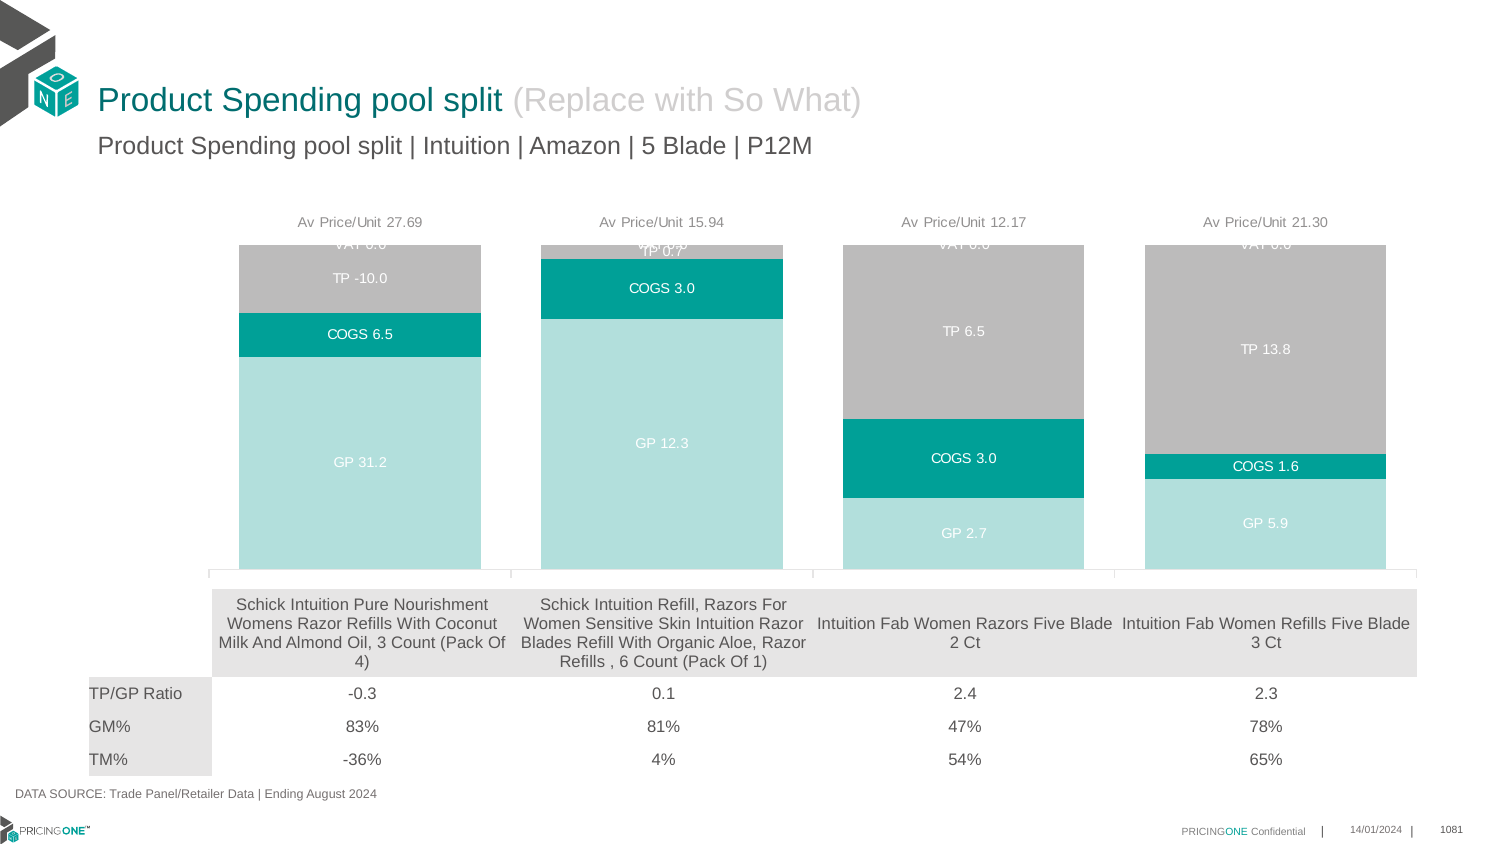

# Product Spending pool split (Replace with So What)
Product Spending pool split | Intuition | Amazon | 5 Blade | P12M

### Chart

| Category | GP | COGS | TP | VAT |
|---|---|---|---|---|
| Av Price/Unit 27.69 | 31.205 | 6.4712 | -9.988645291179651 | 0.0 |
| Av Price/Unit 15.94 | 12.308504784756897 | 2.9581625639947435 | 0.6696314365308815 | 0.0 |
| Av Price/Unit 12.17 | 2.6736999999999997 | 2.9557 | 6.540752284263959 | 0.0 |
| Av Price/Unit 21.30 | 5.9041999999999994 | 1.6457 | 13.750774476393328 | 0.0 |
|  | Schick Intuition Pure Nourishment Womens Razor Refills With Coconut Milk And Almond Oil, 3 Count (Pack Of 4) | Schick Intuition Refill, Razors For Women Sensitive Skin Intuition Razor Blades Refill With Organic Aloe, Razor Refills , 6 Count (Pack Of 1) | Intuition Fab Women Razors Five Blade 2 Ct | Intuition Fab Women Refills Five Blade 3 Ct |
| --- | --- | --- | --- | --- |
| TP/GP Ratio | -0.3 | 0.1 | 2.4 | 2.3 |
| GM% | 83% | 81% | 47% | 78% |
| TM% | -36% | 4% | 54% | 65% |
DATA SOURCE: Trade Panel/Retailer Data | Ending August 2024

14/01/2024
1081